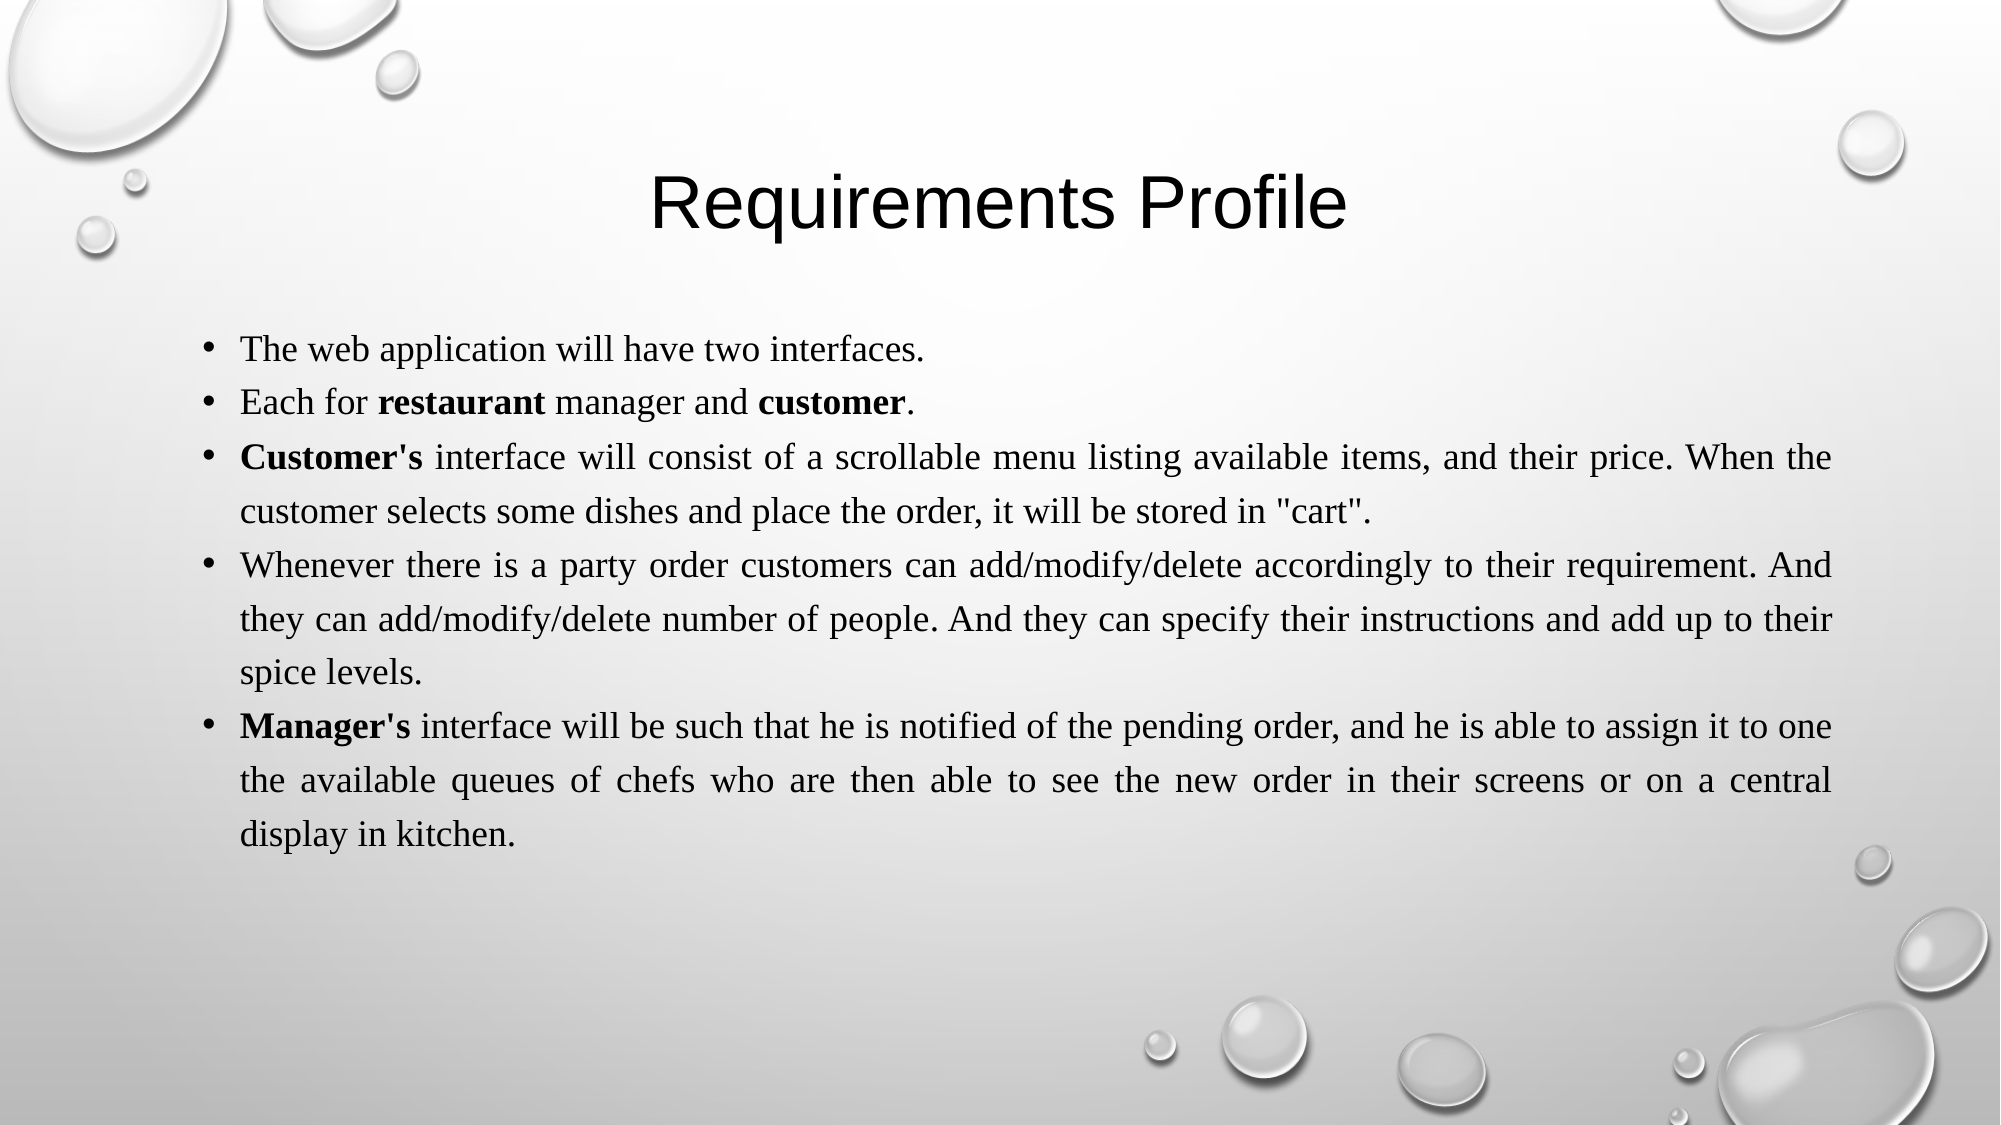

# Requirements Profile
The web application will have two interfaces.
Each for restaurant manager and customer.
Customer's interface will consist of a scrollable menu listing available items, and their price. When the customer selects some dishes and place the order, it will be stored in "cart".
Whenever there is a party order customers can add/modify/delete accordingly to their requirement. And they can add/modify/delete number of people. And they can specify their instructions and add up to their spice levels.
Manager's interface will be such that he is notified of the pending order, and he is able to assign it to one the available queues of chefs who are then able to see the new order in their screens or on a central display in kitchen.